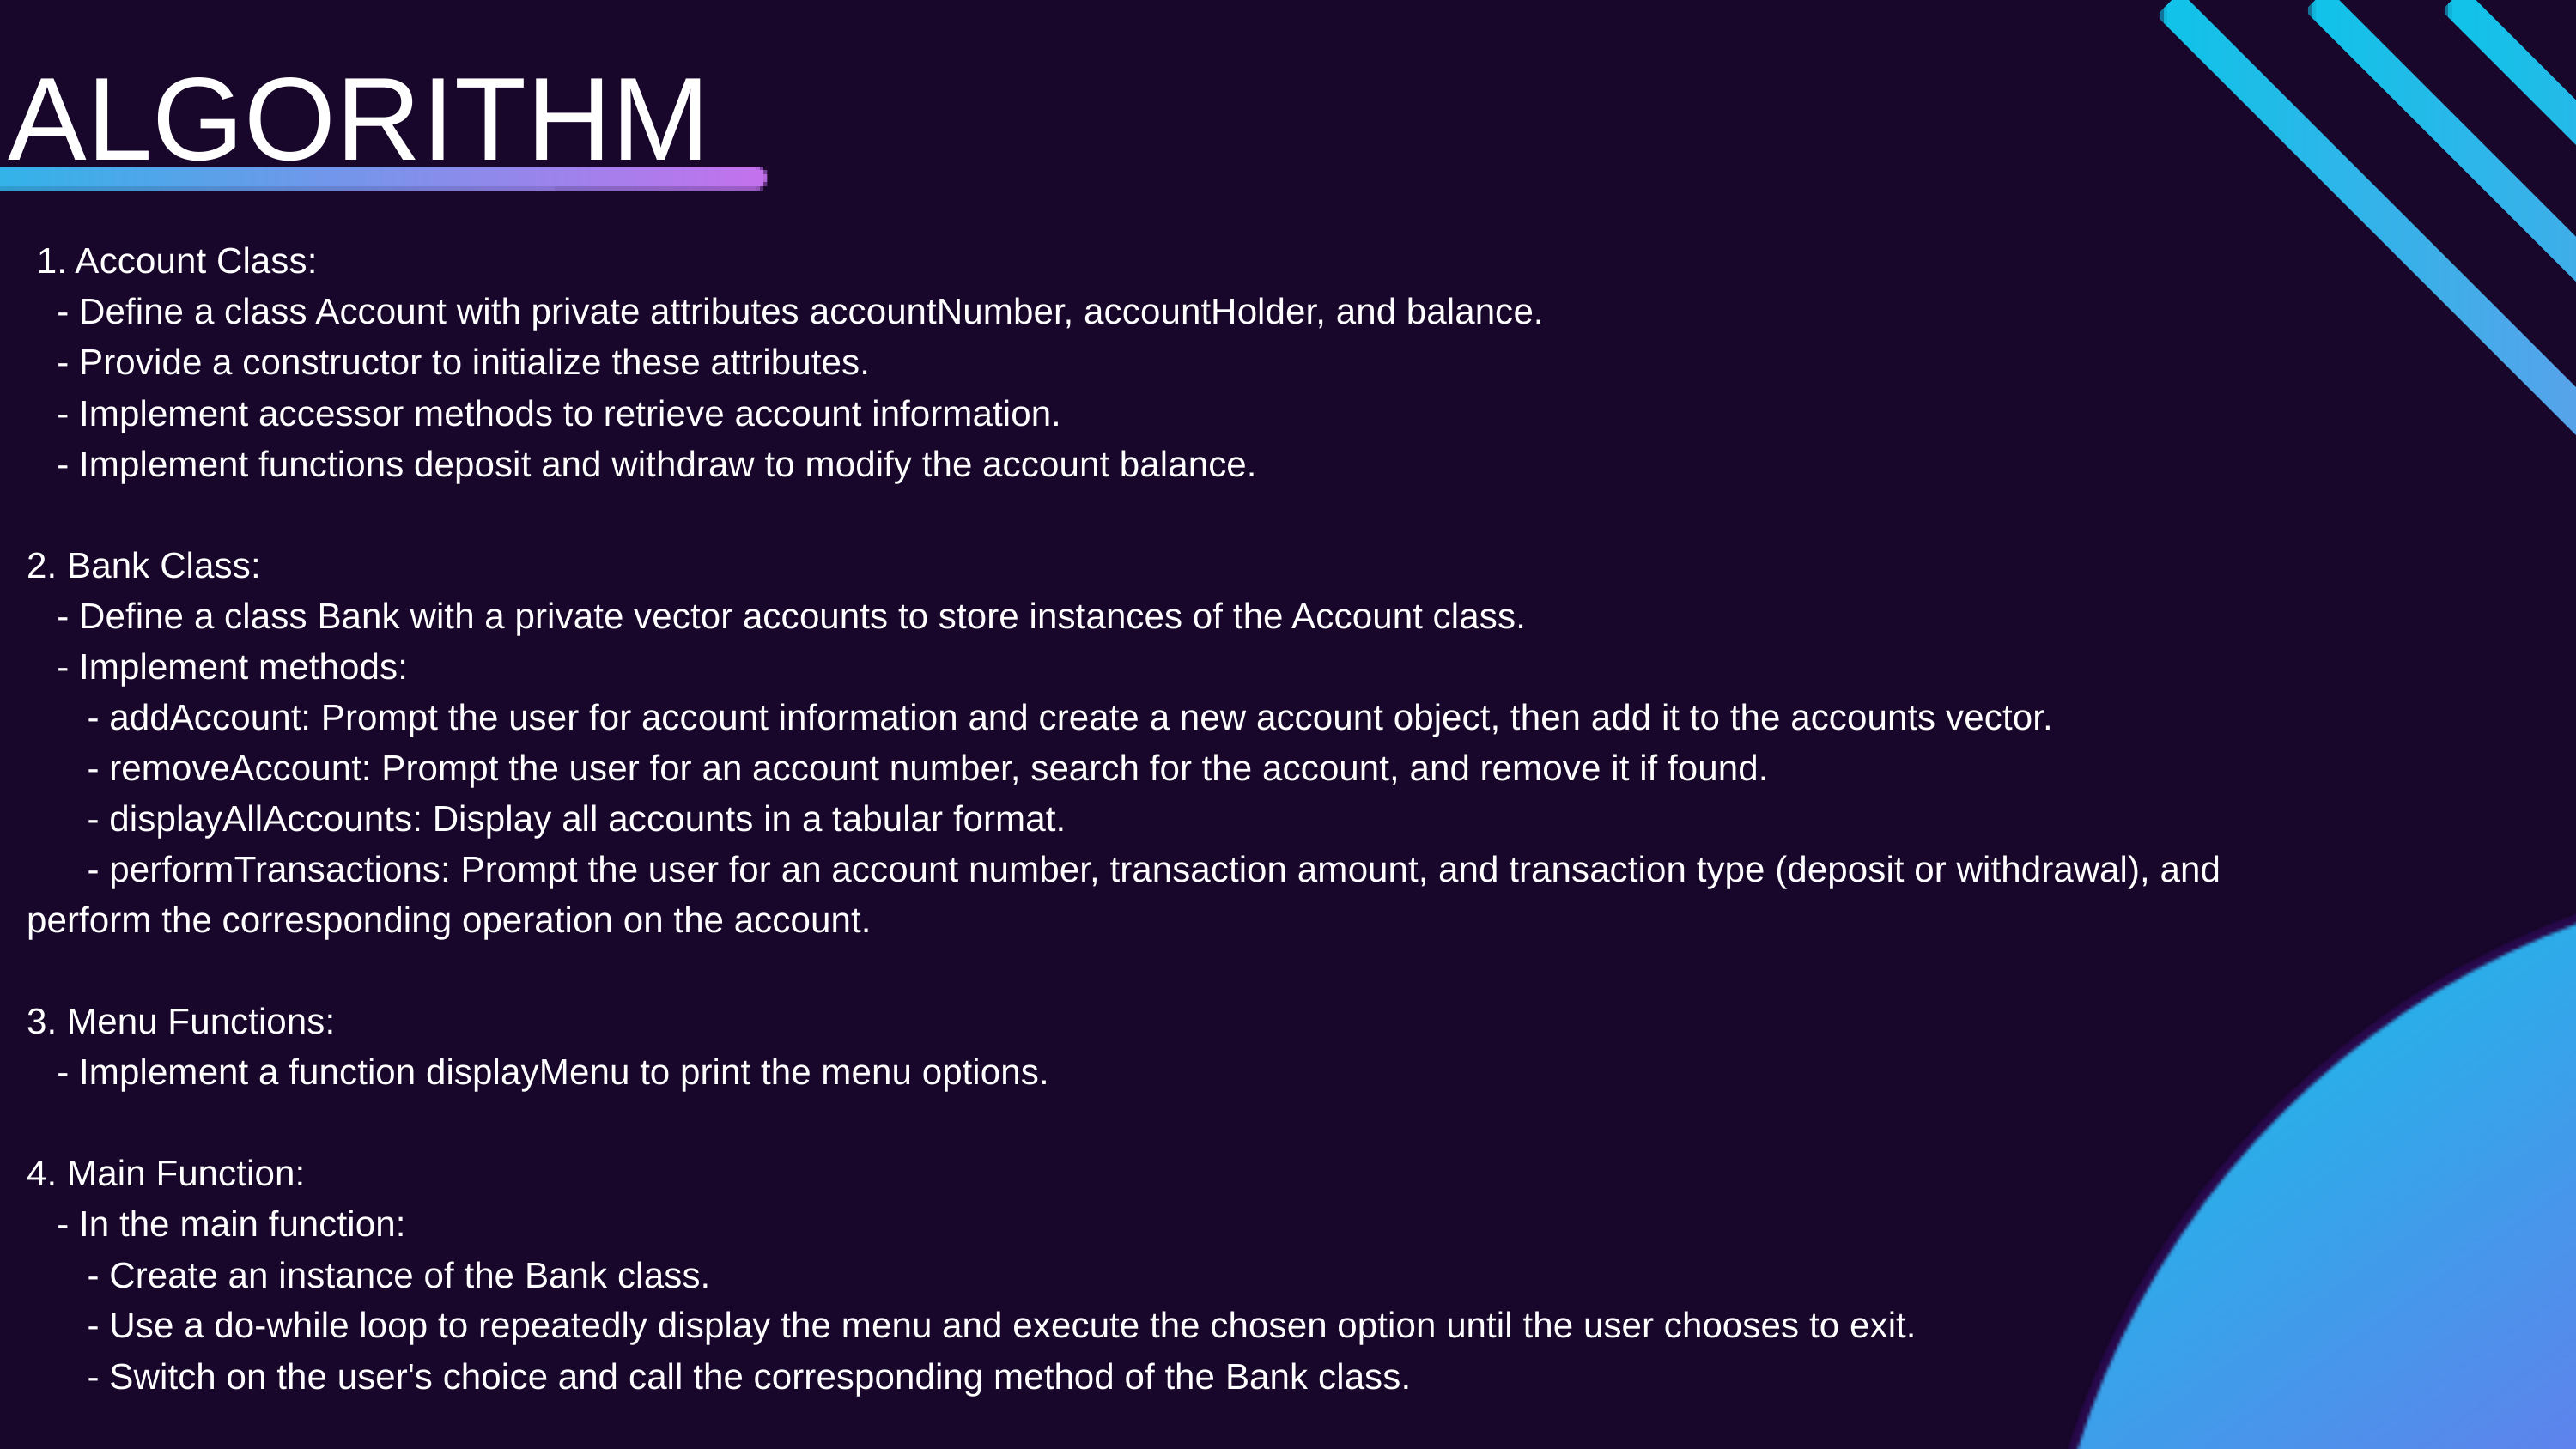

ALGORITHM

 1. Account Class:
   - Define a class Account with private attributes accountNumber, accountHolder, and balance.
   - Provide a constructor to initialize these attributes.
   - Implement accessor methods to retrieve account information.
   - Implement functions deposit and withdraw to modify the account balance.

2. Bank Class:
   - Define a class Bank with a private vector accounts to store instances of the Account class.
   - Implement methods:
      - addAccount: Prompt the user for account information and create a new account object, then add it to the accounts vector.
      - removeAccount: Prompt the user for an account number, search for the account, and remove it if found.
      - displayAllAccounts: Display all accounts in a tabular format.
      - performTransactions: Prompt the user for an account number, transaction amount, and transaction type (deposit or withdrawal), and
perform the corresponding operation on the account.

3. Menu Functions:
   - Implement a function displayMenu to print the menu options.

4. Main Function:
   - In the main function:
      - Create an instance of the Bank class.
      - Use a do-while loop to repeatedly display the menu and execute the chosen option until the user chooses to exit.
      - Switch on the user's choice and call the corresponding method of the Bank class.